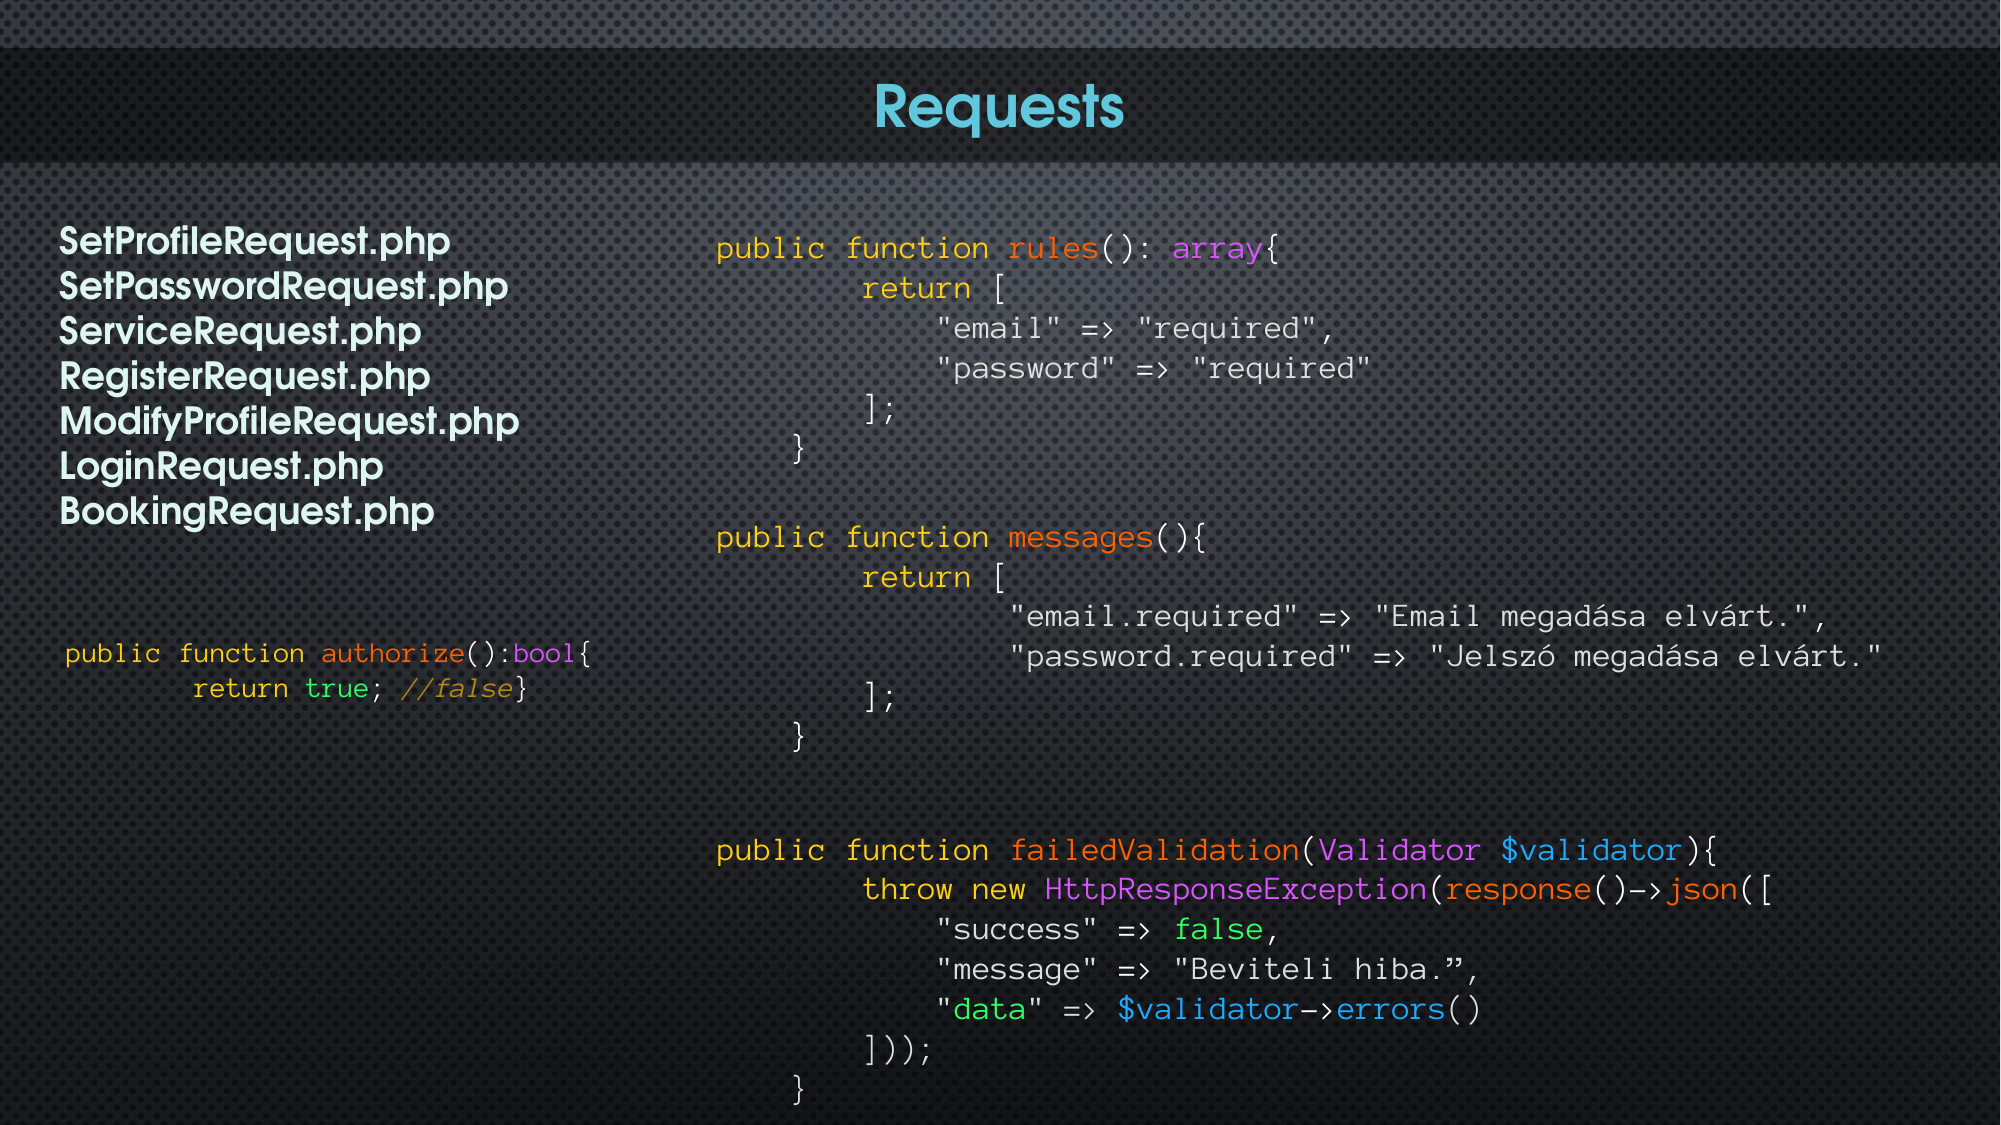

Requests
SetProfileRequest.php
SetPasswordRequest.php
ServiceRequest.php
RegisterRequest.php
ModifyProfileRequest.php
LoginRequest.php
BookingRequest.php
public function rules(): array{
        return [
            "email" => "required",
            "password" => "required"
        ];
    }
public function messages(){
        return [
                "email.required" => "Email megadása elvárt.",
                "password.required" => "Jelszó megadása elvárt."
        ];
    }
public function authorize():bool{
        return true; //false}
public function failedValidation(Validator $validator){
        throw new HttpResponseException(response()->json([
            "success" => false,
            "message" => "Beviteli hiba.”,
            "data" => $validator->errors()
        ]));
    }